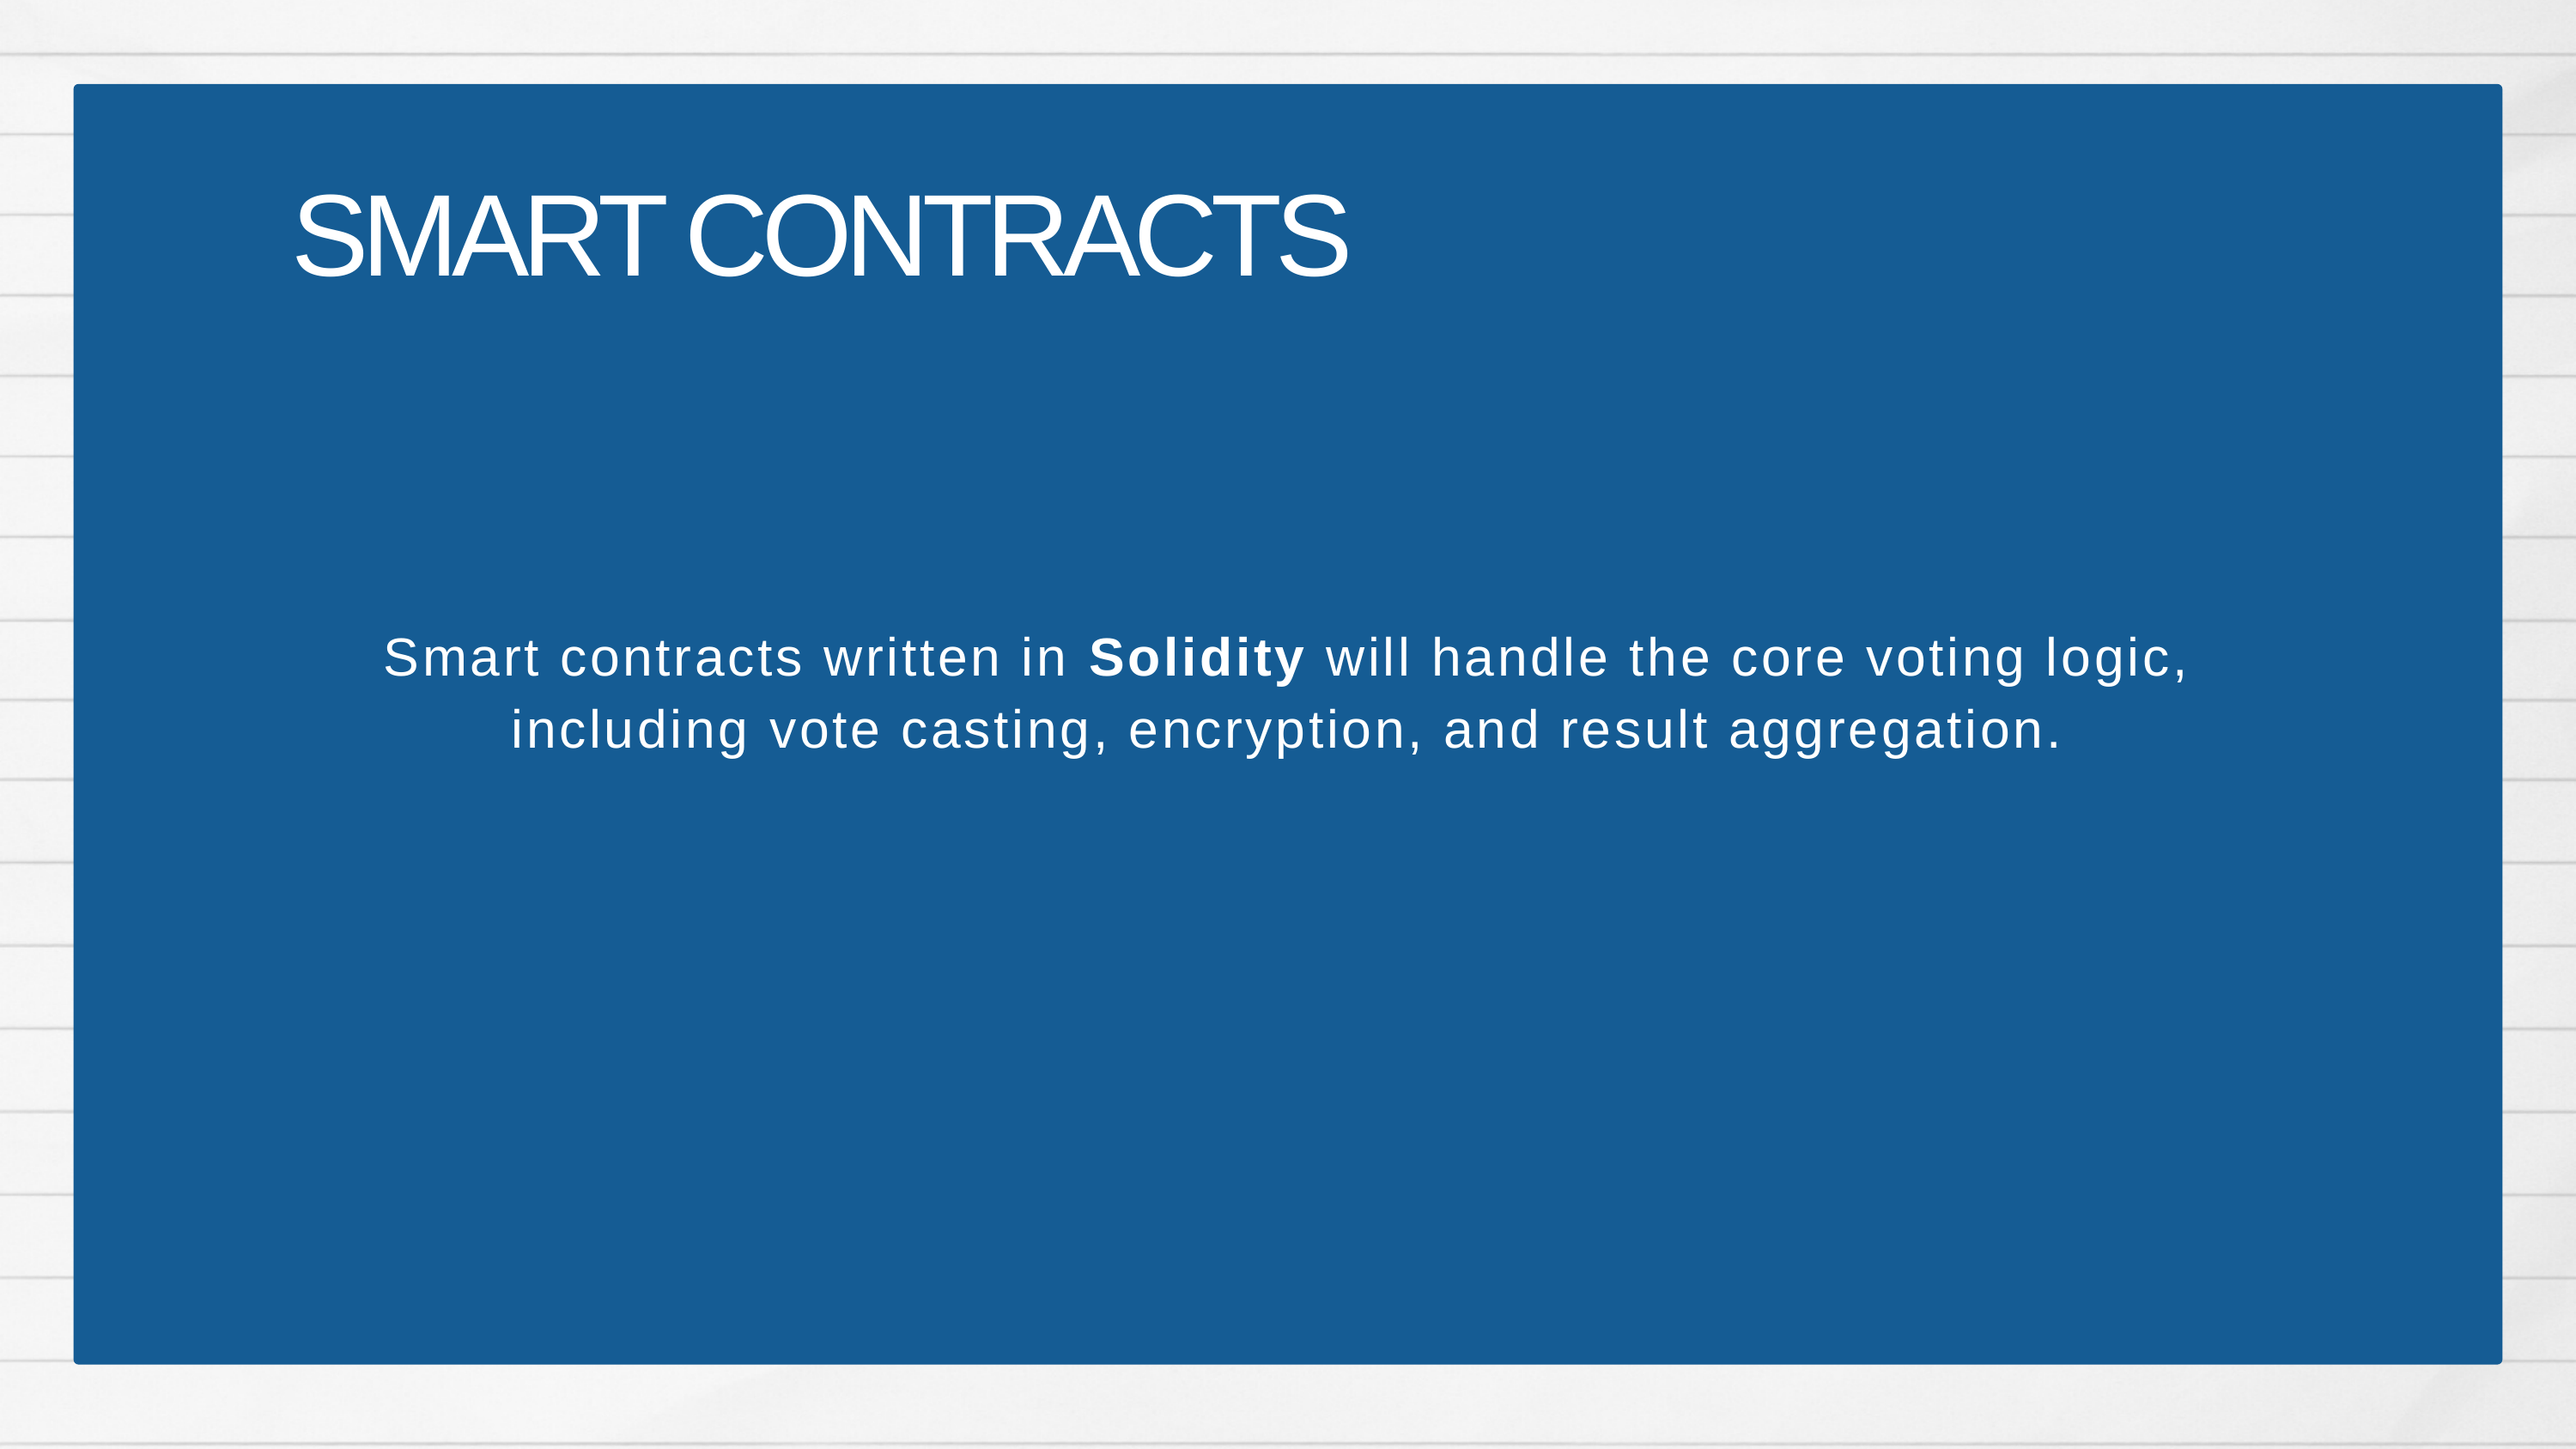

SMART CONTRACTS
Smart contracts written in Solidity will handle the core voting logic, including vote casting, encryption, and result aggregation.